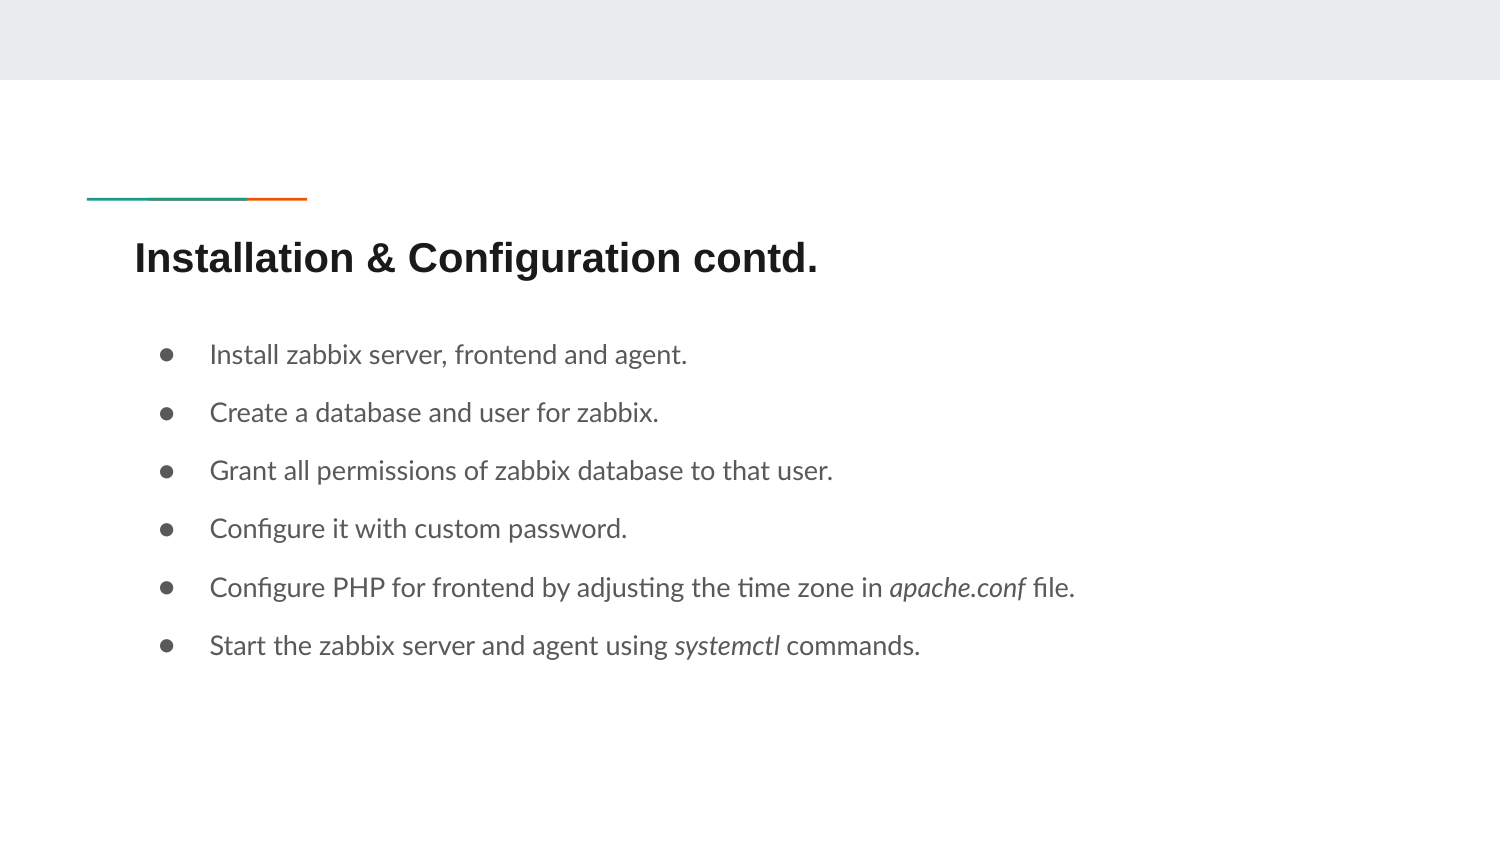

# Installation & Configuration contd.
Install zabbix server, frontend and agent.
Create a database and user for zabbix.
Grant all permissions of zabbix database to that user.
Configure it with custom password.
Configure PHP for frontend by adjusting the time zone in apache.conf file.
Start the zabbix server and agent using systemctl commands.